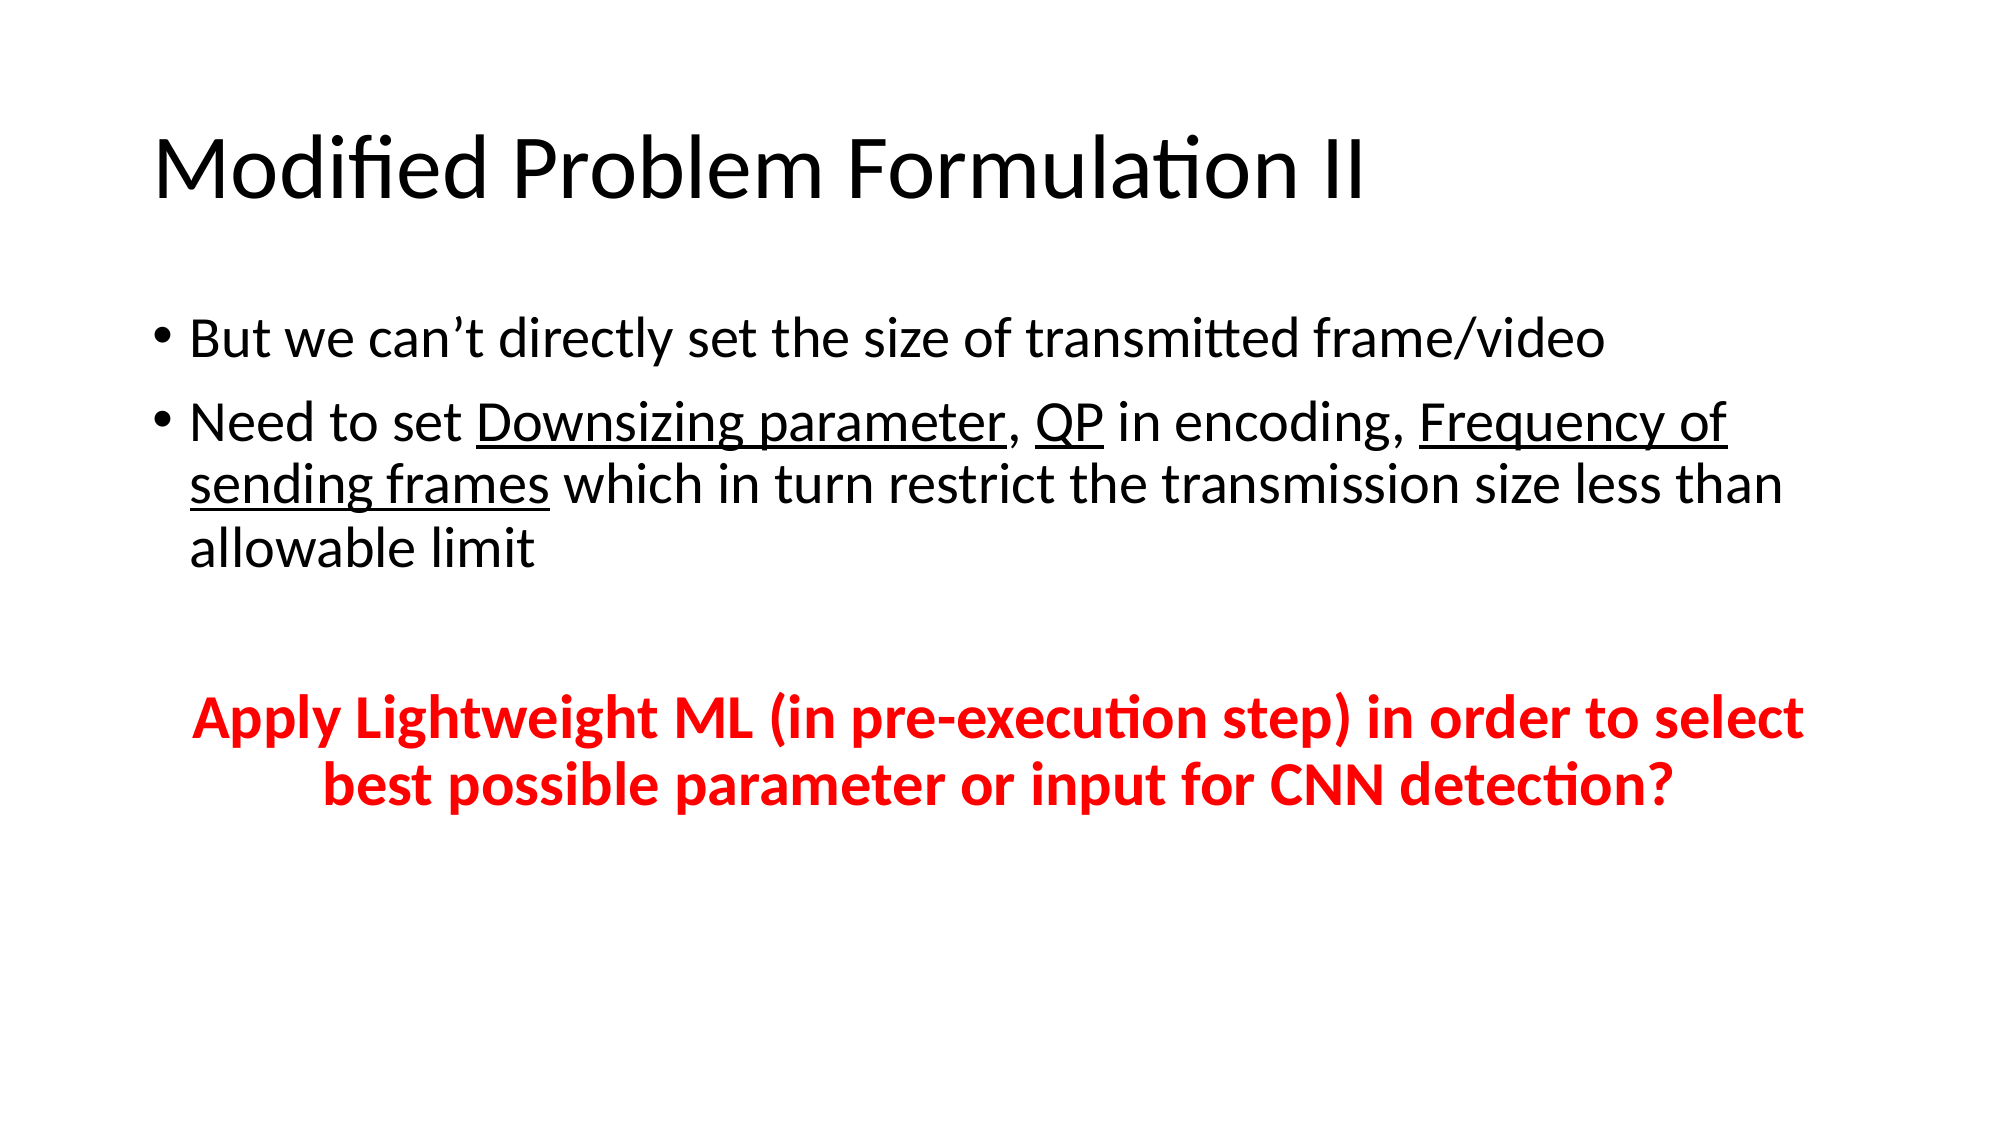

# Modified Problem Formulation II
But we can’t directly set the size of transmitted frame/video
Need to set Downsizing parameter, QP in encoding, Frequency of sending frames which in turn restrict the transmission size less than allowable limit

Apply Lightweight ML (in pre-execution step) in order to select best possible parameter or input for CNN detection?